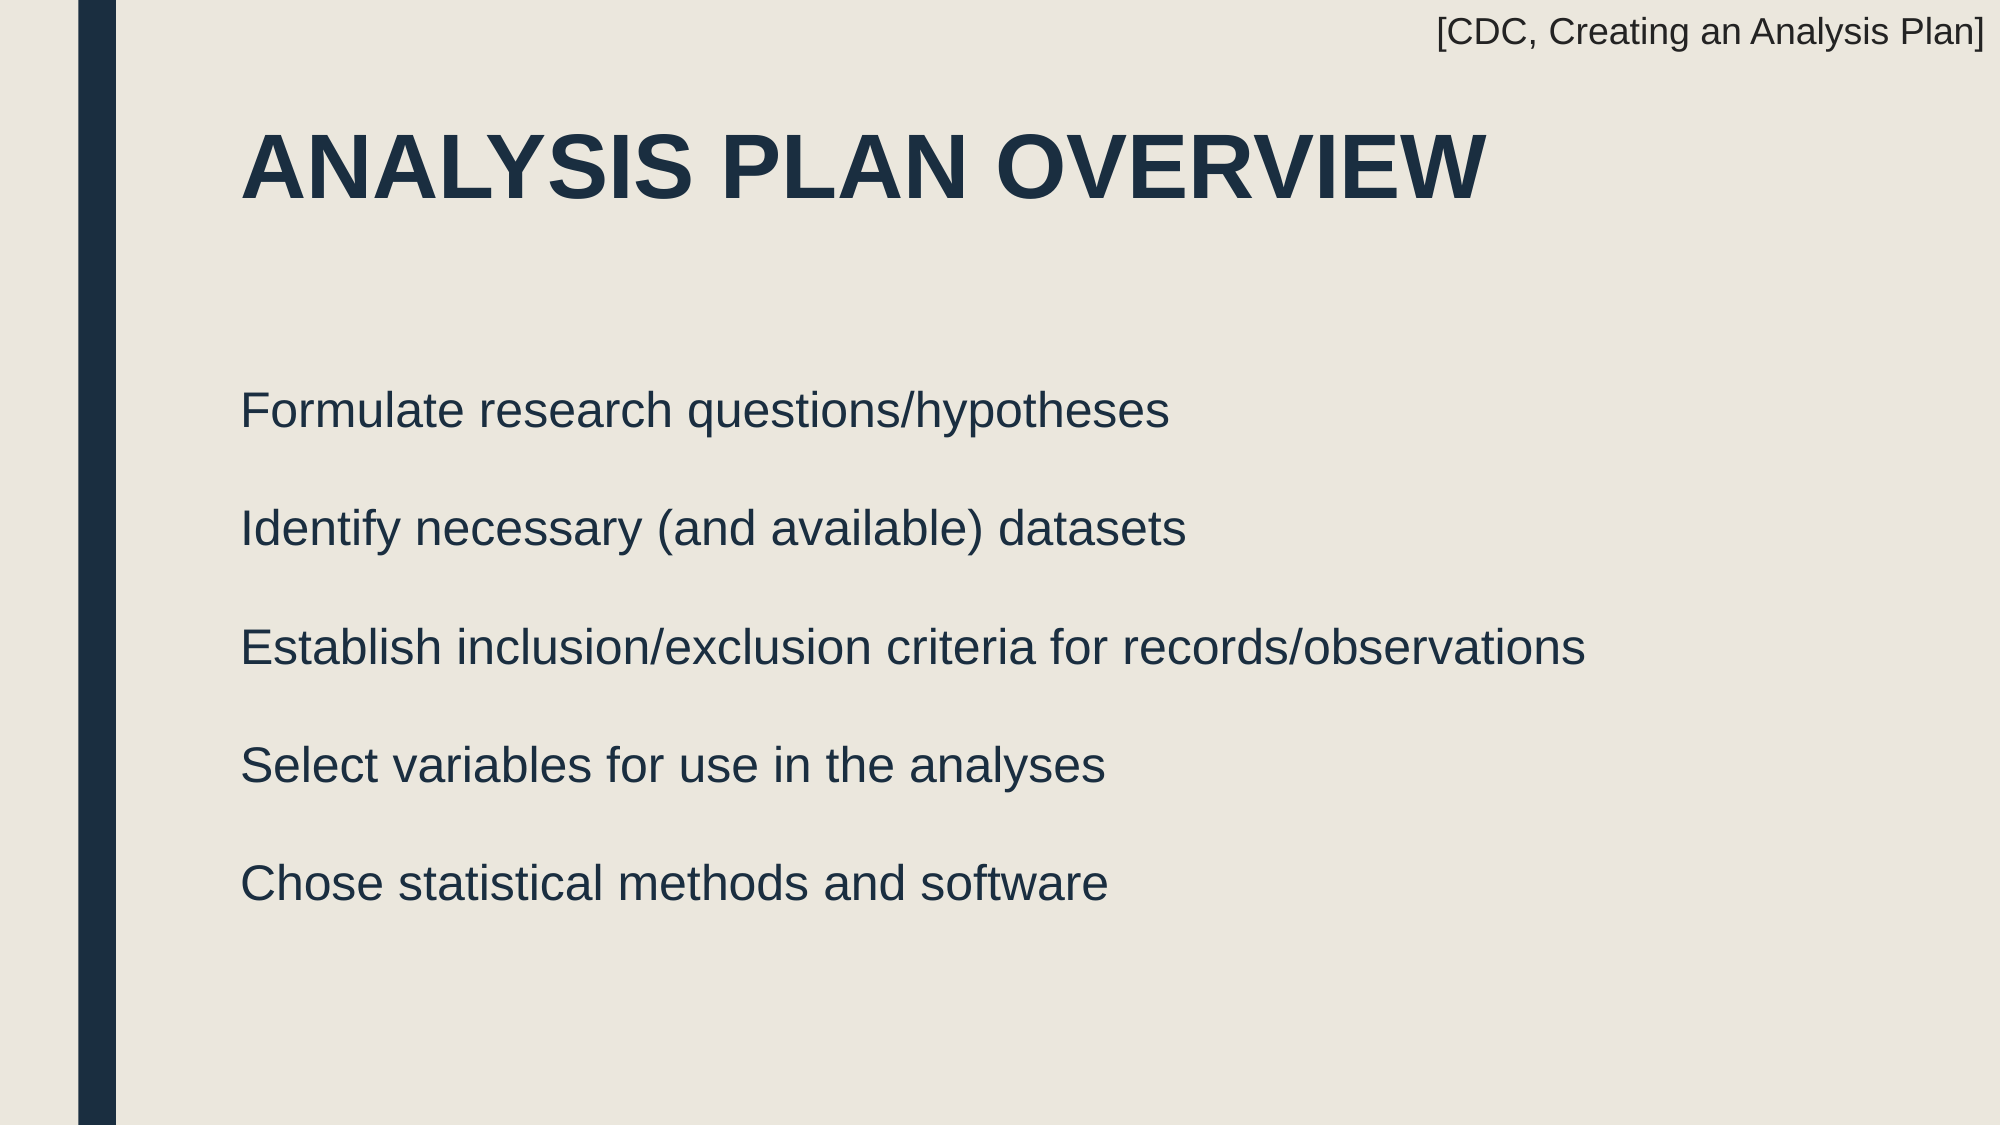

[CDC, Creating an Analysis Plan]
# ANALYSIS PLAN OVERVIEW
Formulate research questions/hypotheses

Identify necessary (and available) datasets

Establish inclusion/exclusion criteria for records/observations

Select variables for use in the analyses

Chose statistical methods and software